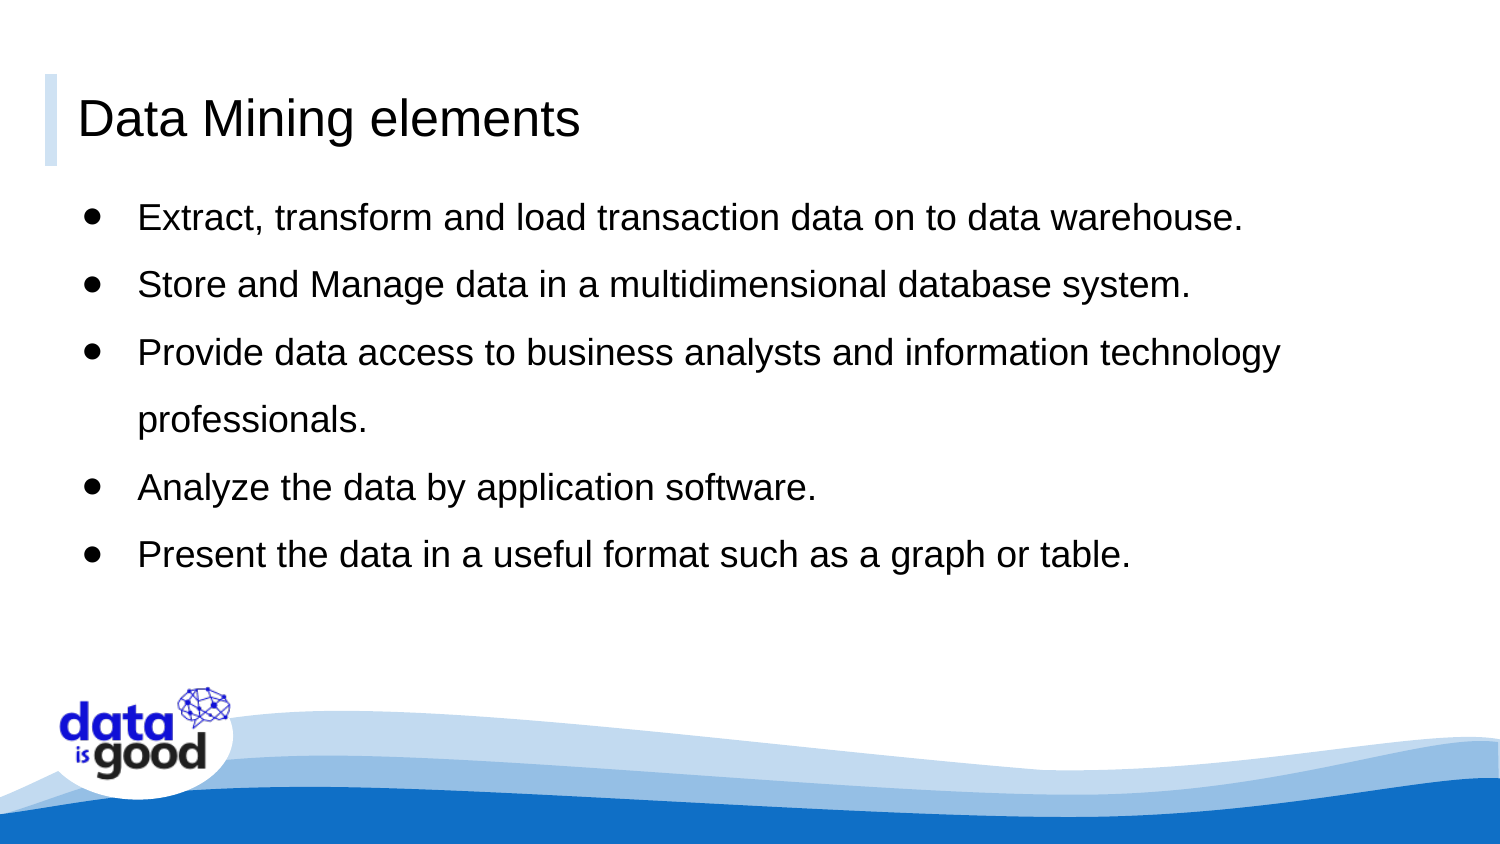

# Data Mining elements
Extract, transform and load transaction data on to data warehouse.
Store and Manage data in a multidimensional database system.
Provide data access to business analysts and information technology professionals.
Analyze the data by application software.
Present the data in a useful format such as a graph or table.